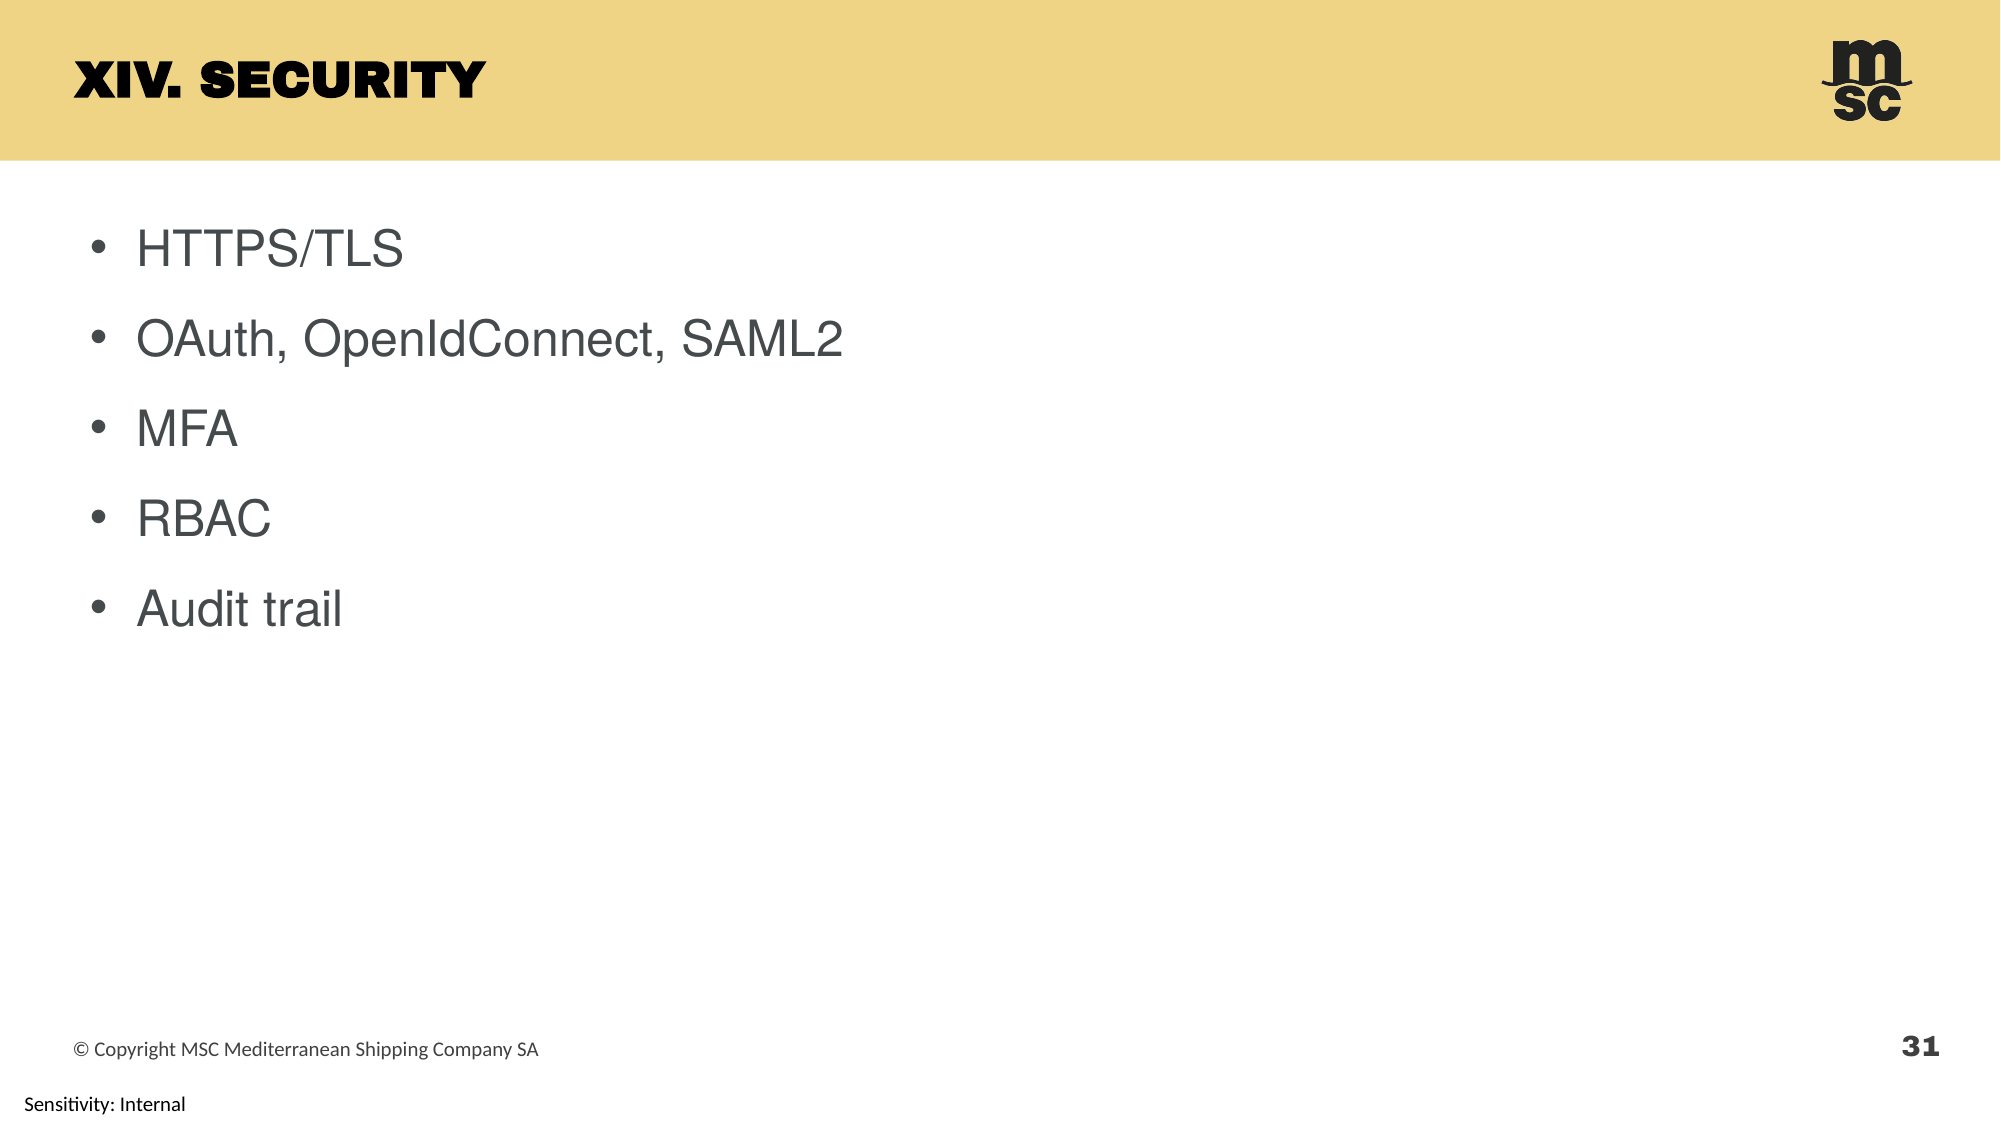

# XIV. security
HTTPS/TLS
OAuth, OpenIdConnect, SAML2
MFA
RBAC
Audit trail

31
© Copyright MSC Mediterranean Shipping Company SA